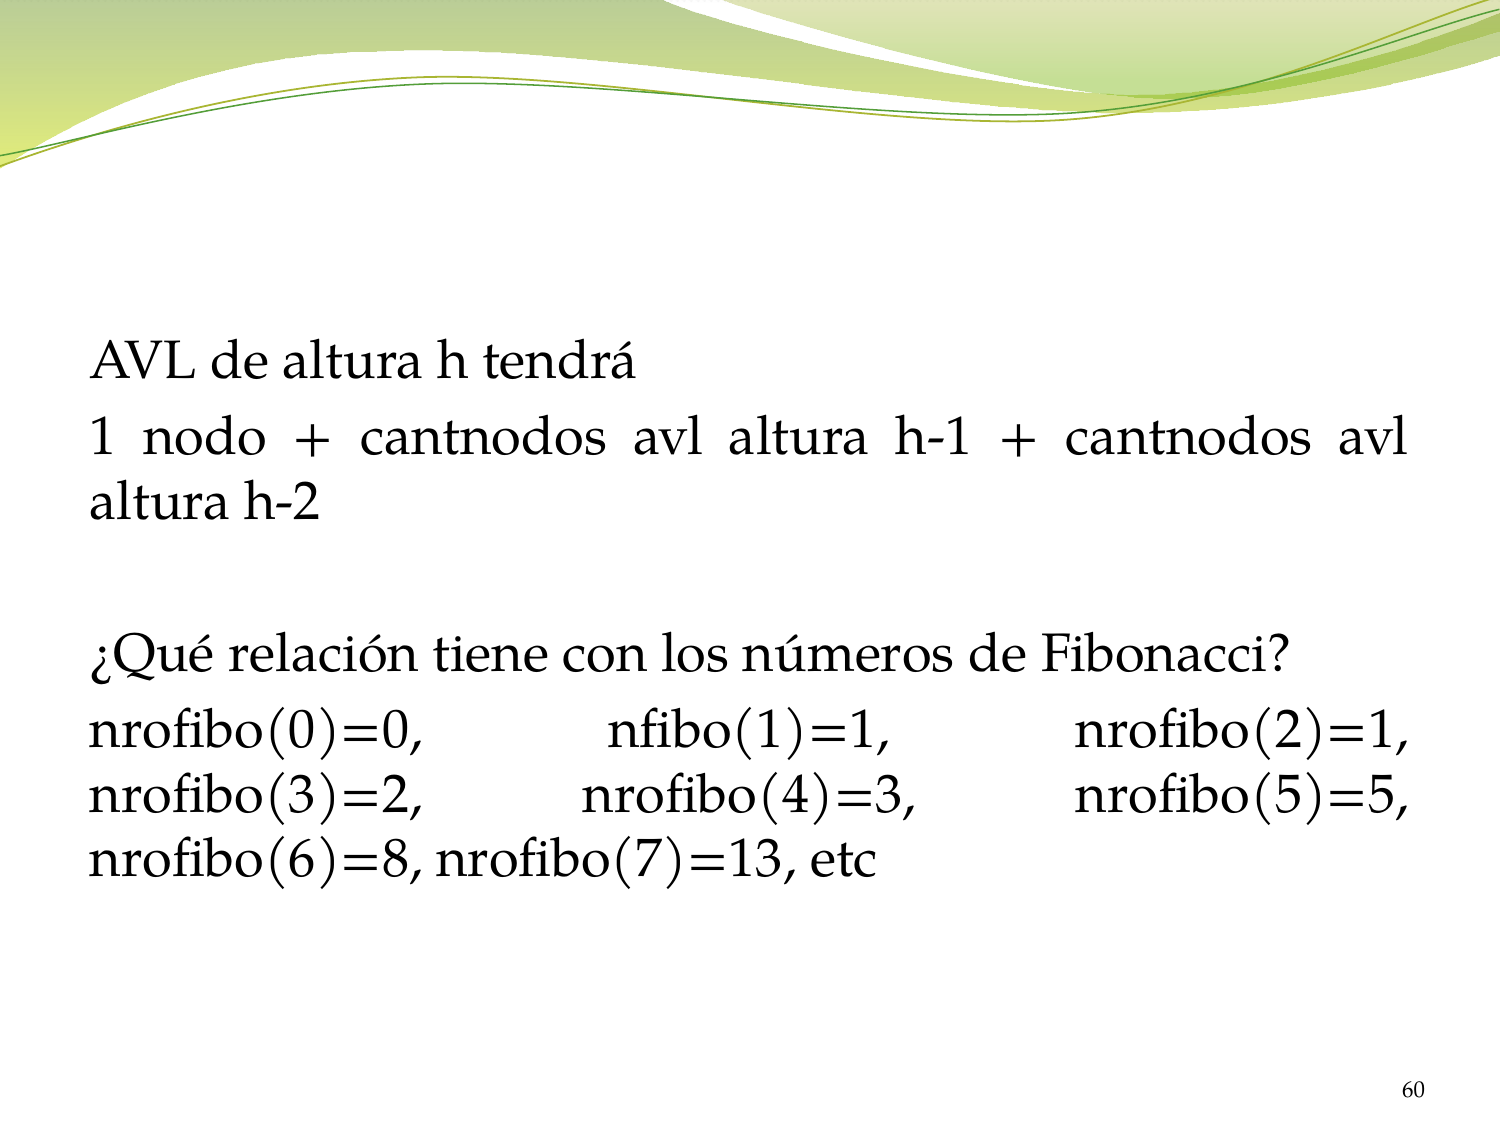

#
AVL de altura h tendrá
1 nodo + cantnodos avl altura h-1 + cantnodos avl altura h-2

¿Qué relación tiene con los números de Fibonacci?
nrofibo(0)=0, nfibo(1)=1, nrofibo(2)=1, nrofibo(3)=2, nrofibo(4)=3, nrofibo(5)=5, nrofibo(6)=8, nrofibo(7)=13, etc

60